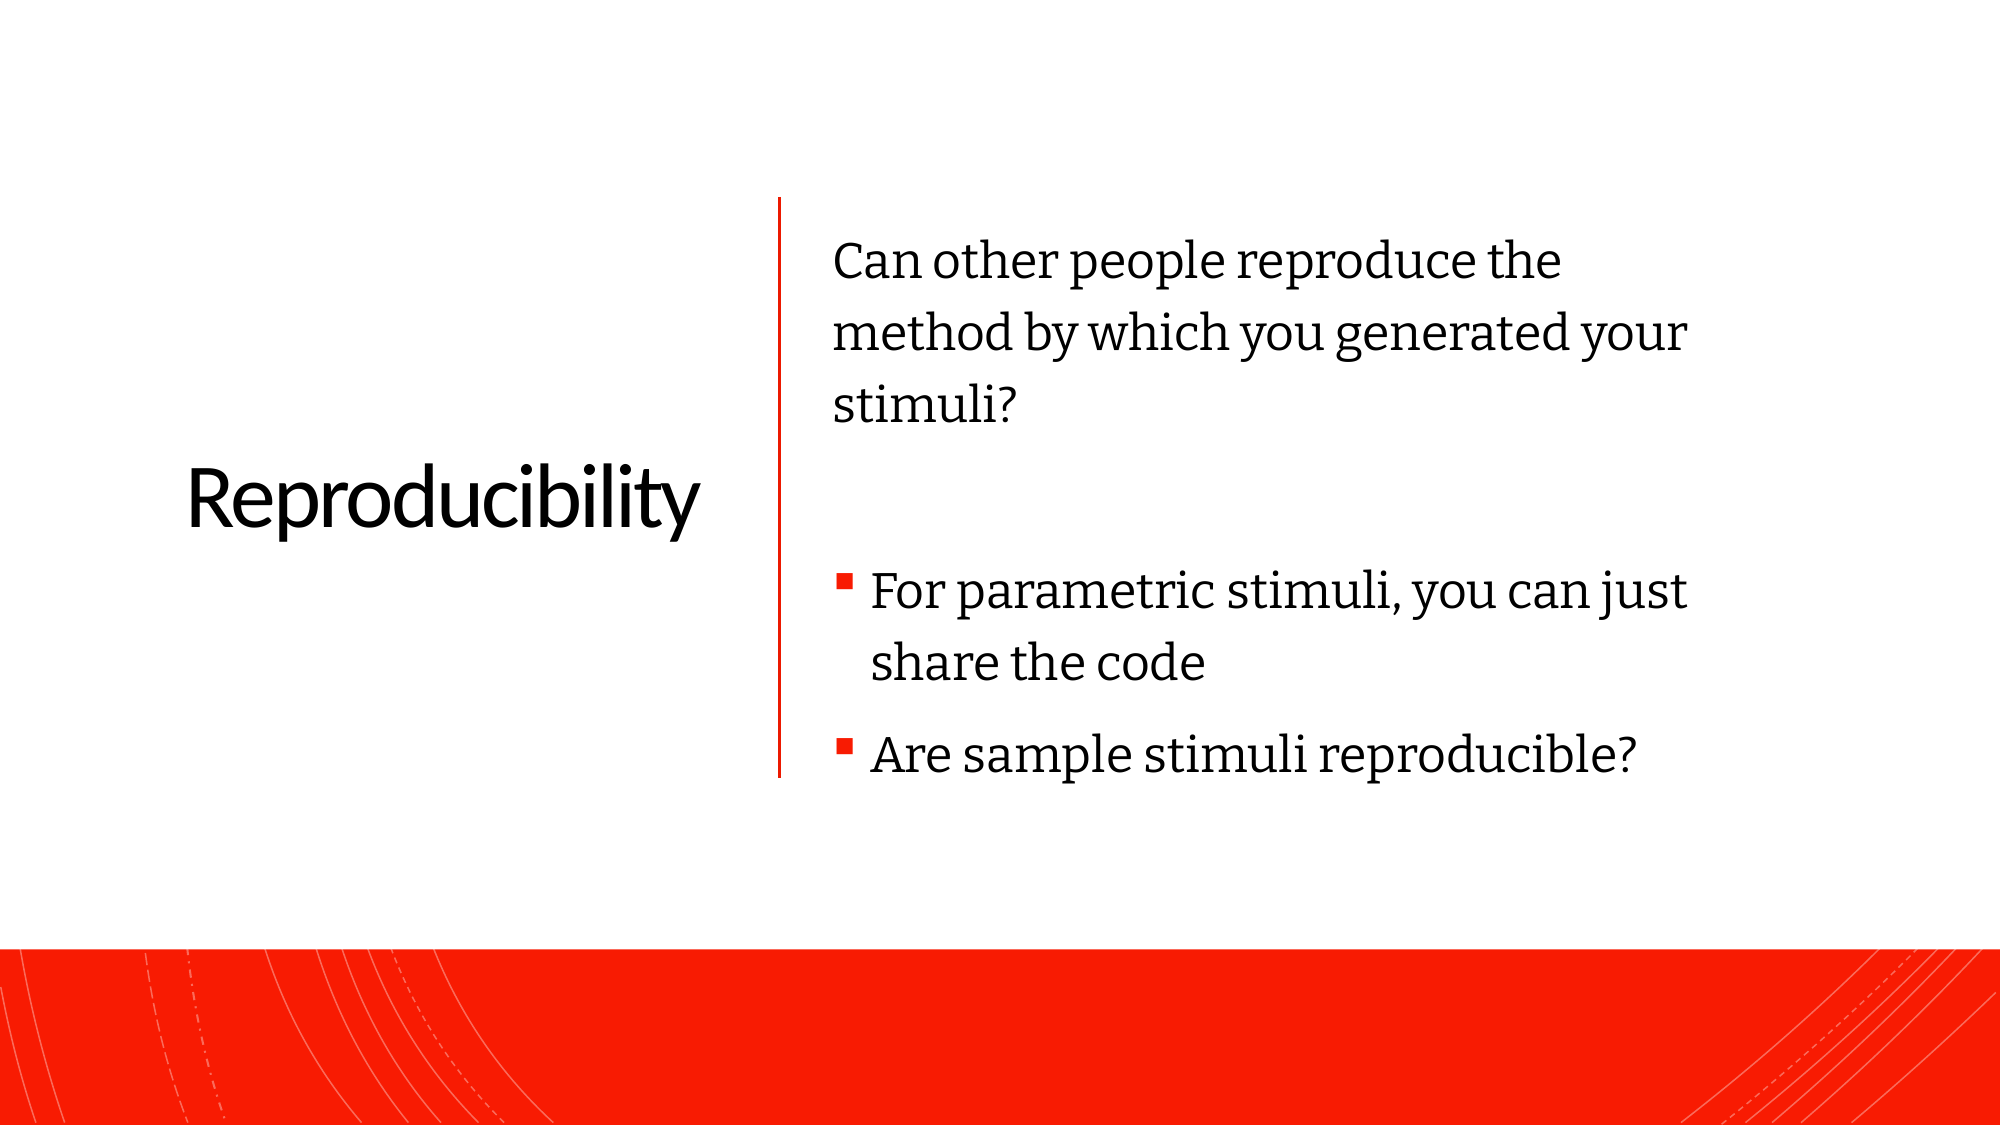

# Reproducibility
Can other people reproduce the method by which you generated your stimuli?

For parametric stimuli, you can just share the code
Are sample stimuli reproducible?